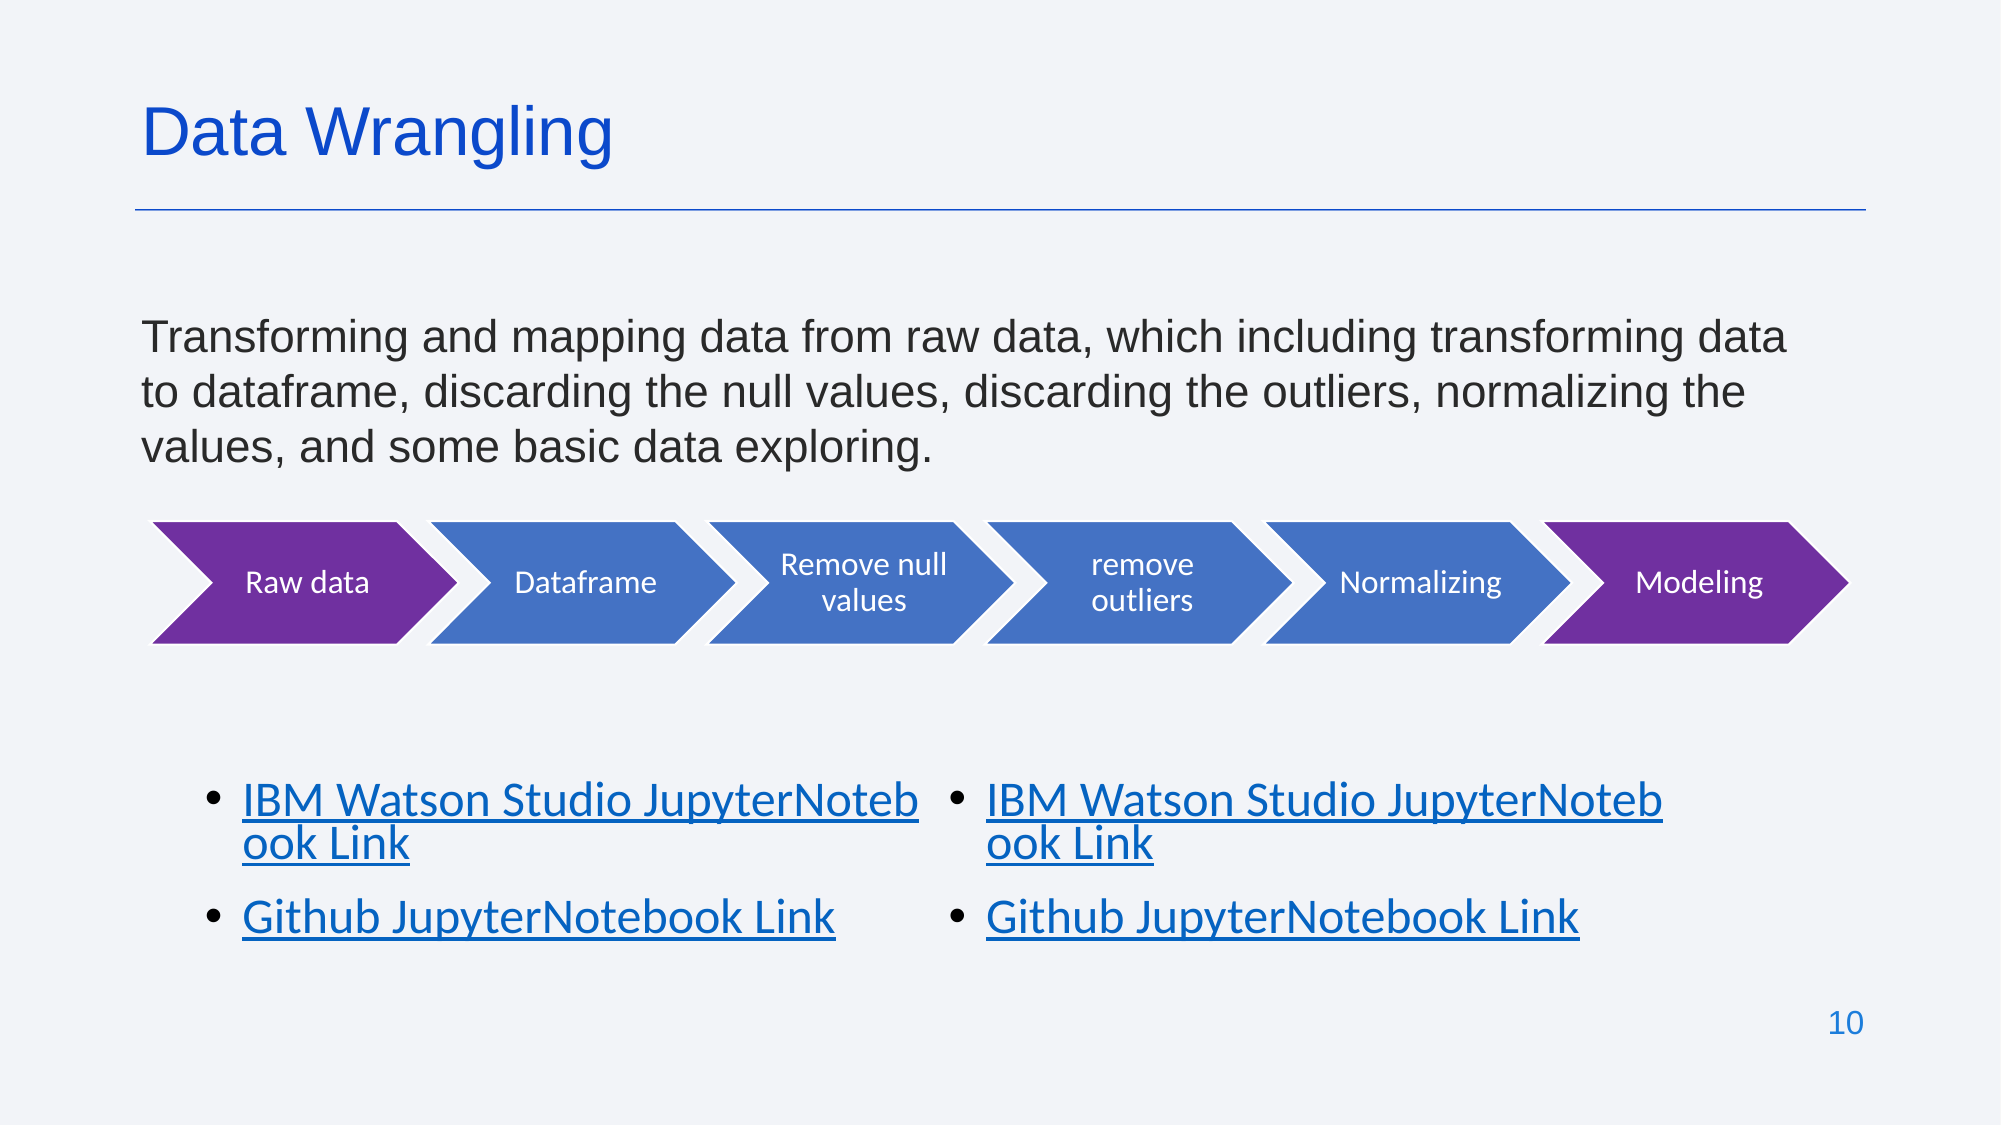

Data Wrangling
Transforming and mapping data from raw data, which including transforming data to dataframe, discarding the null values, discarding the outliers, normalizing the values, and some basic data exploring.

Raw data
Dataframe
Remove null values
remove outliers
Normalizing
Modeling

IBM Watson Studio JupyterNotebook Link
Github JupyterNotebook Link

IBM Watson Studio JupyterNotebook Link
Github JupyterNotebook Link
10